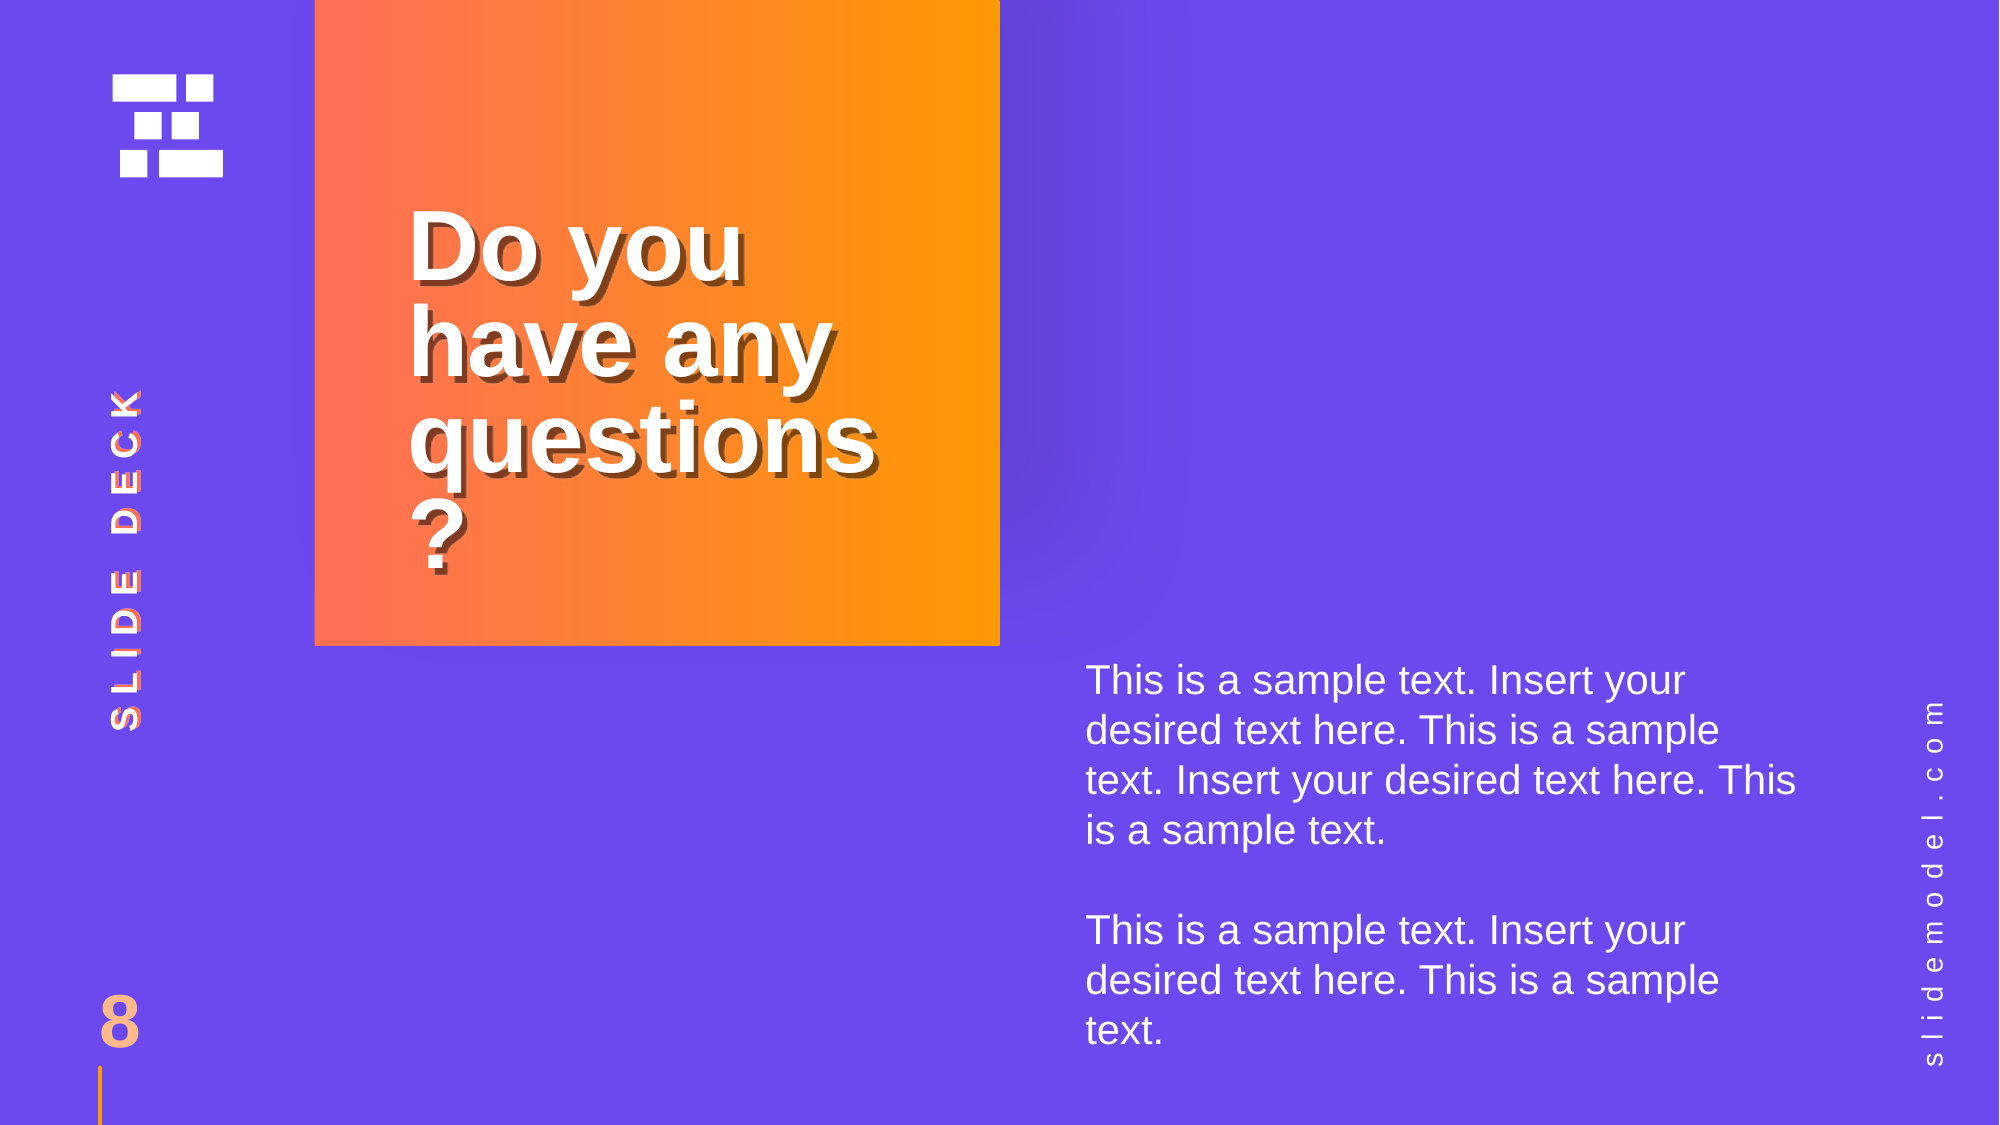

Do you have any questions?
SLIDE DECK
This is a sample text. Insert your desired text here. This is a sample text. Insert your desired text here. This is a sample text.

This is a sample text. Insert your desired text here. This is a sample text.
slidemodel.com
8